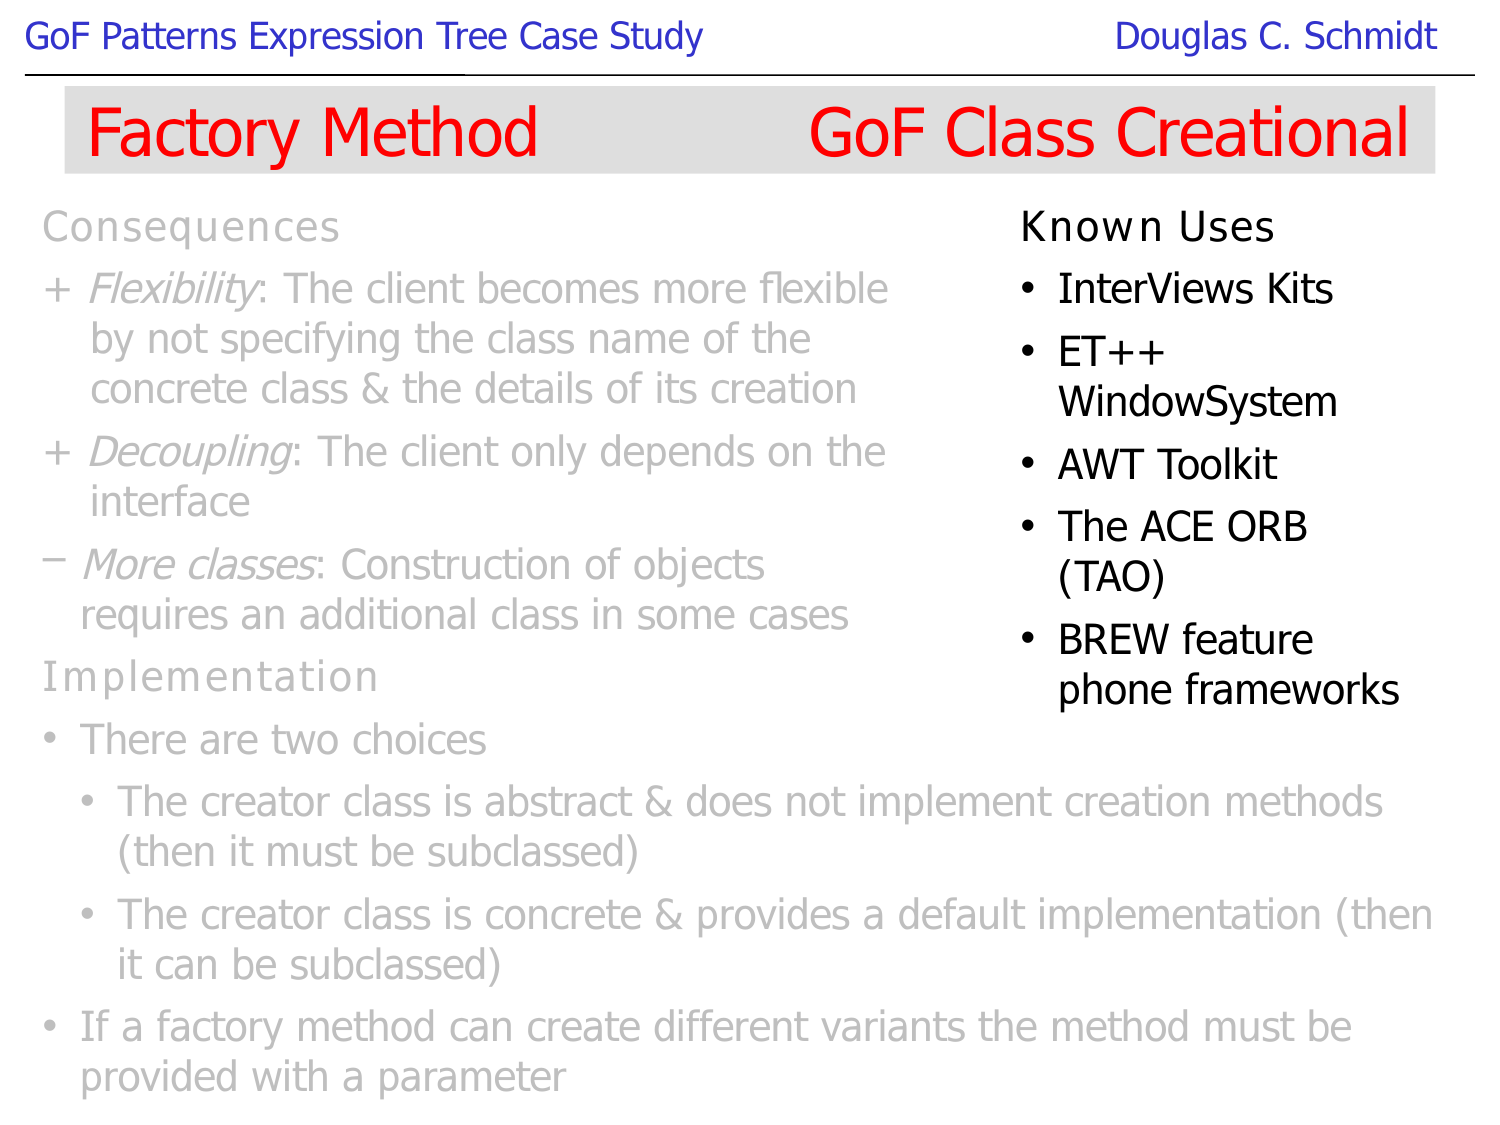

# Factory Method             GoF Class Creational
Consequences
+ Flexibility: The client becomes more flexible
by not specifying the class name of the
concrete class & the details of its creation
+ Decoupling: The client only depends on the
interface
More classes: Construction of objects
requires an additional class in some cases
Implementation
There are two choices
The creator class is abstract & does not implement creation methods (then it must be subclassed)
The creator class is concrete & provides a default implementation (then it can be subclassed)
If a factory method can create different variants the method must be provided with a parameter
Known Uses
InterViews Kits
ET++ WindowSystem
AWT Toolkit
The ACE ORB (TAO)
BREW feature phone frameworks